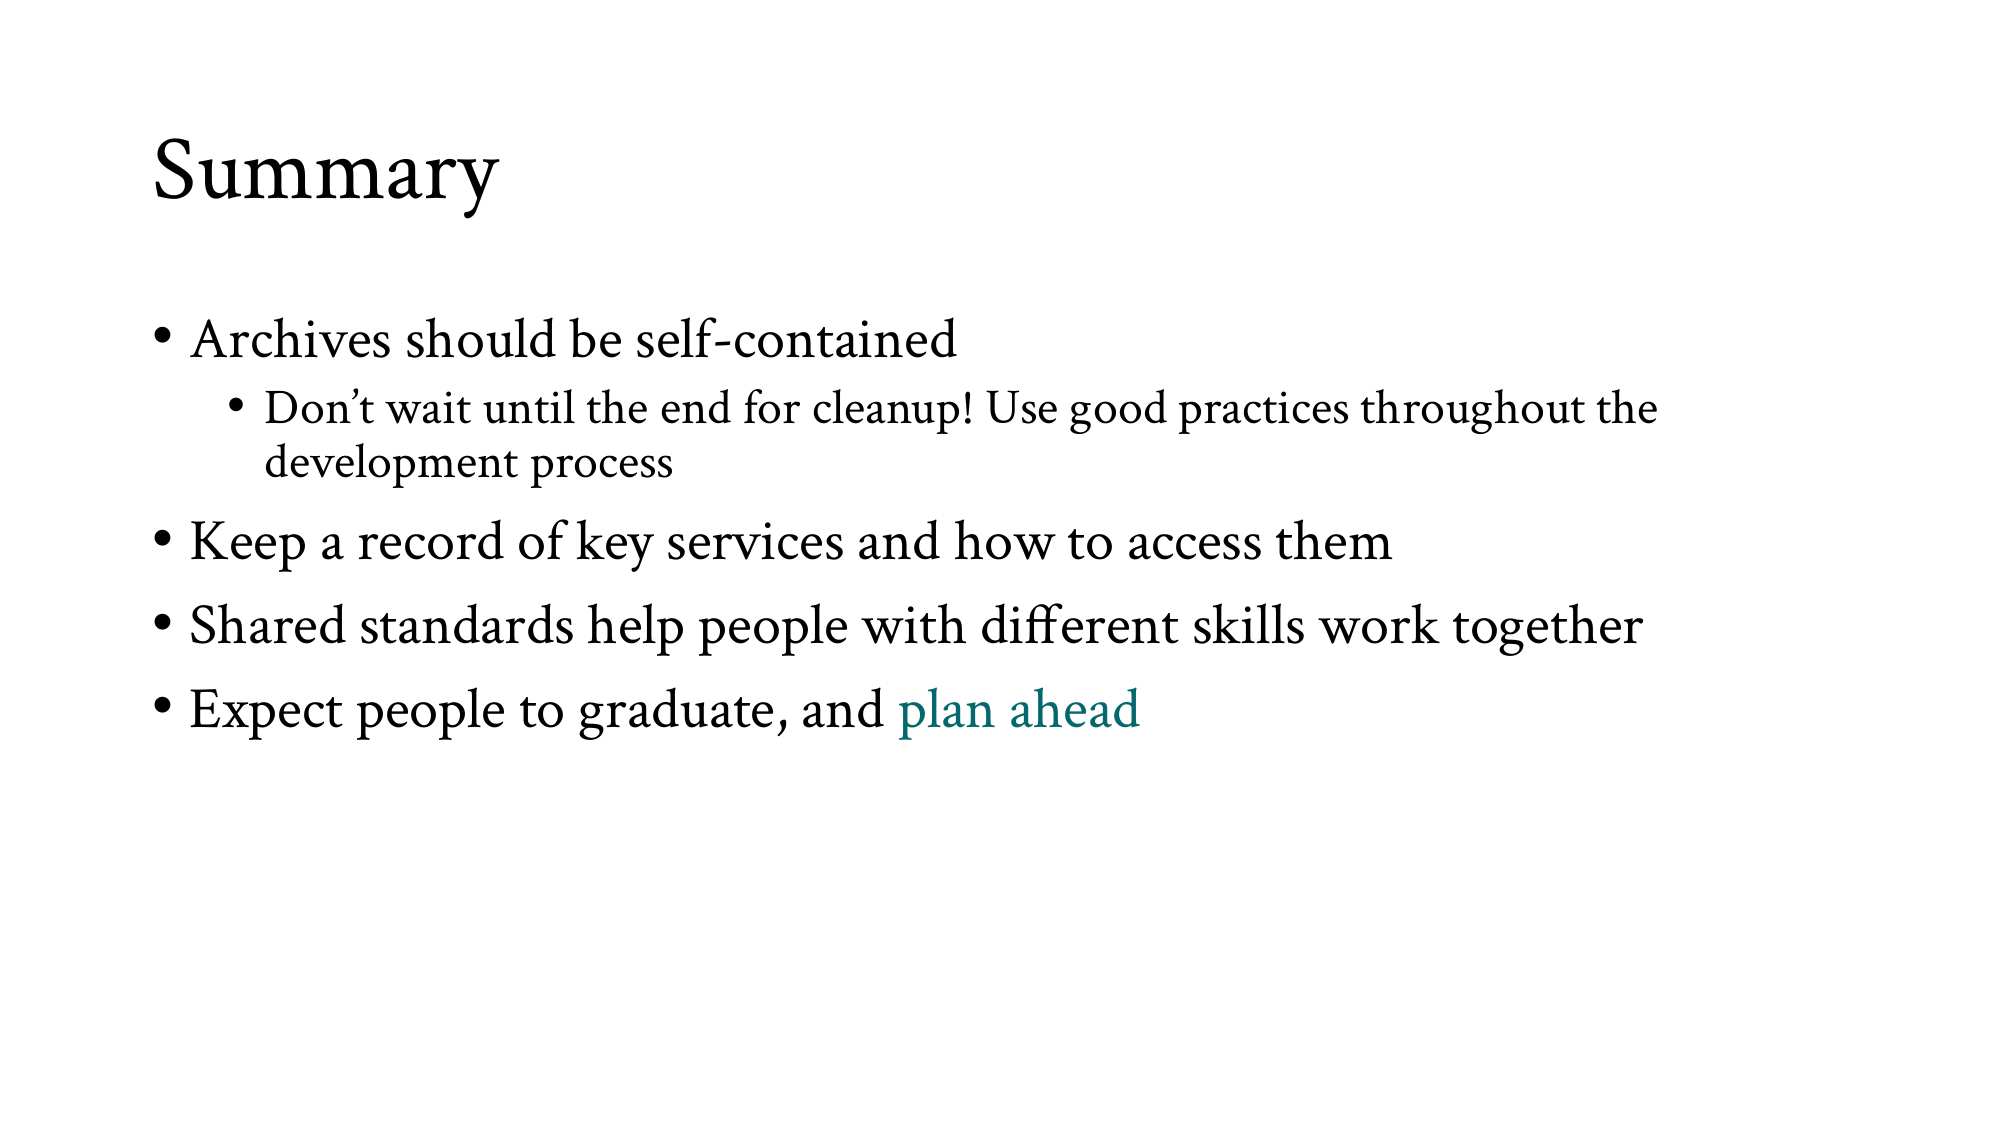

# Summary
Archives should be self-contained
Don’t wait until the end for cleanup! Use good practices throughout the development process
Keep a record of key services and how to access them
Shared standards help people with different skills work together
Expect people to graduate, and plan ahead